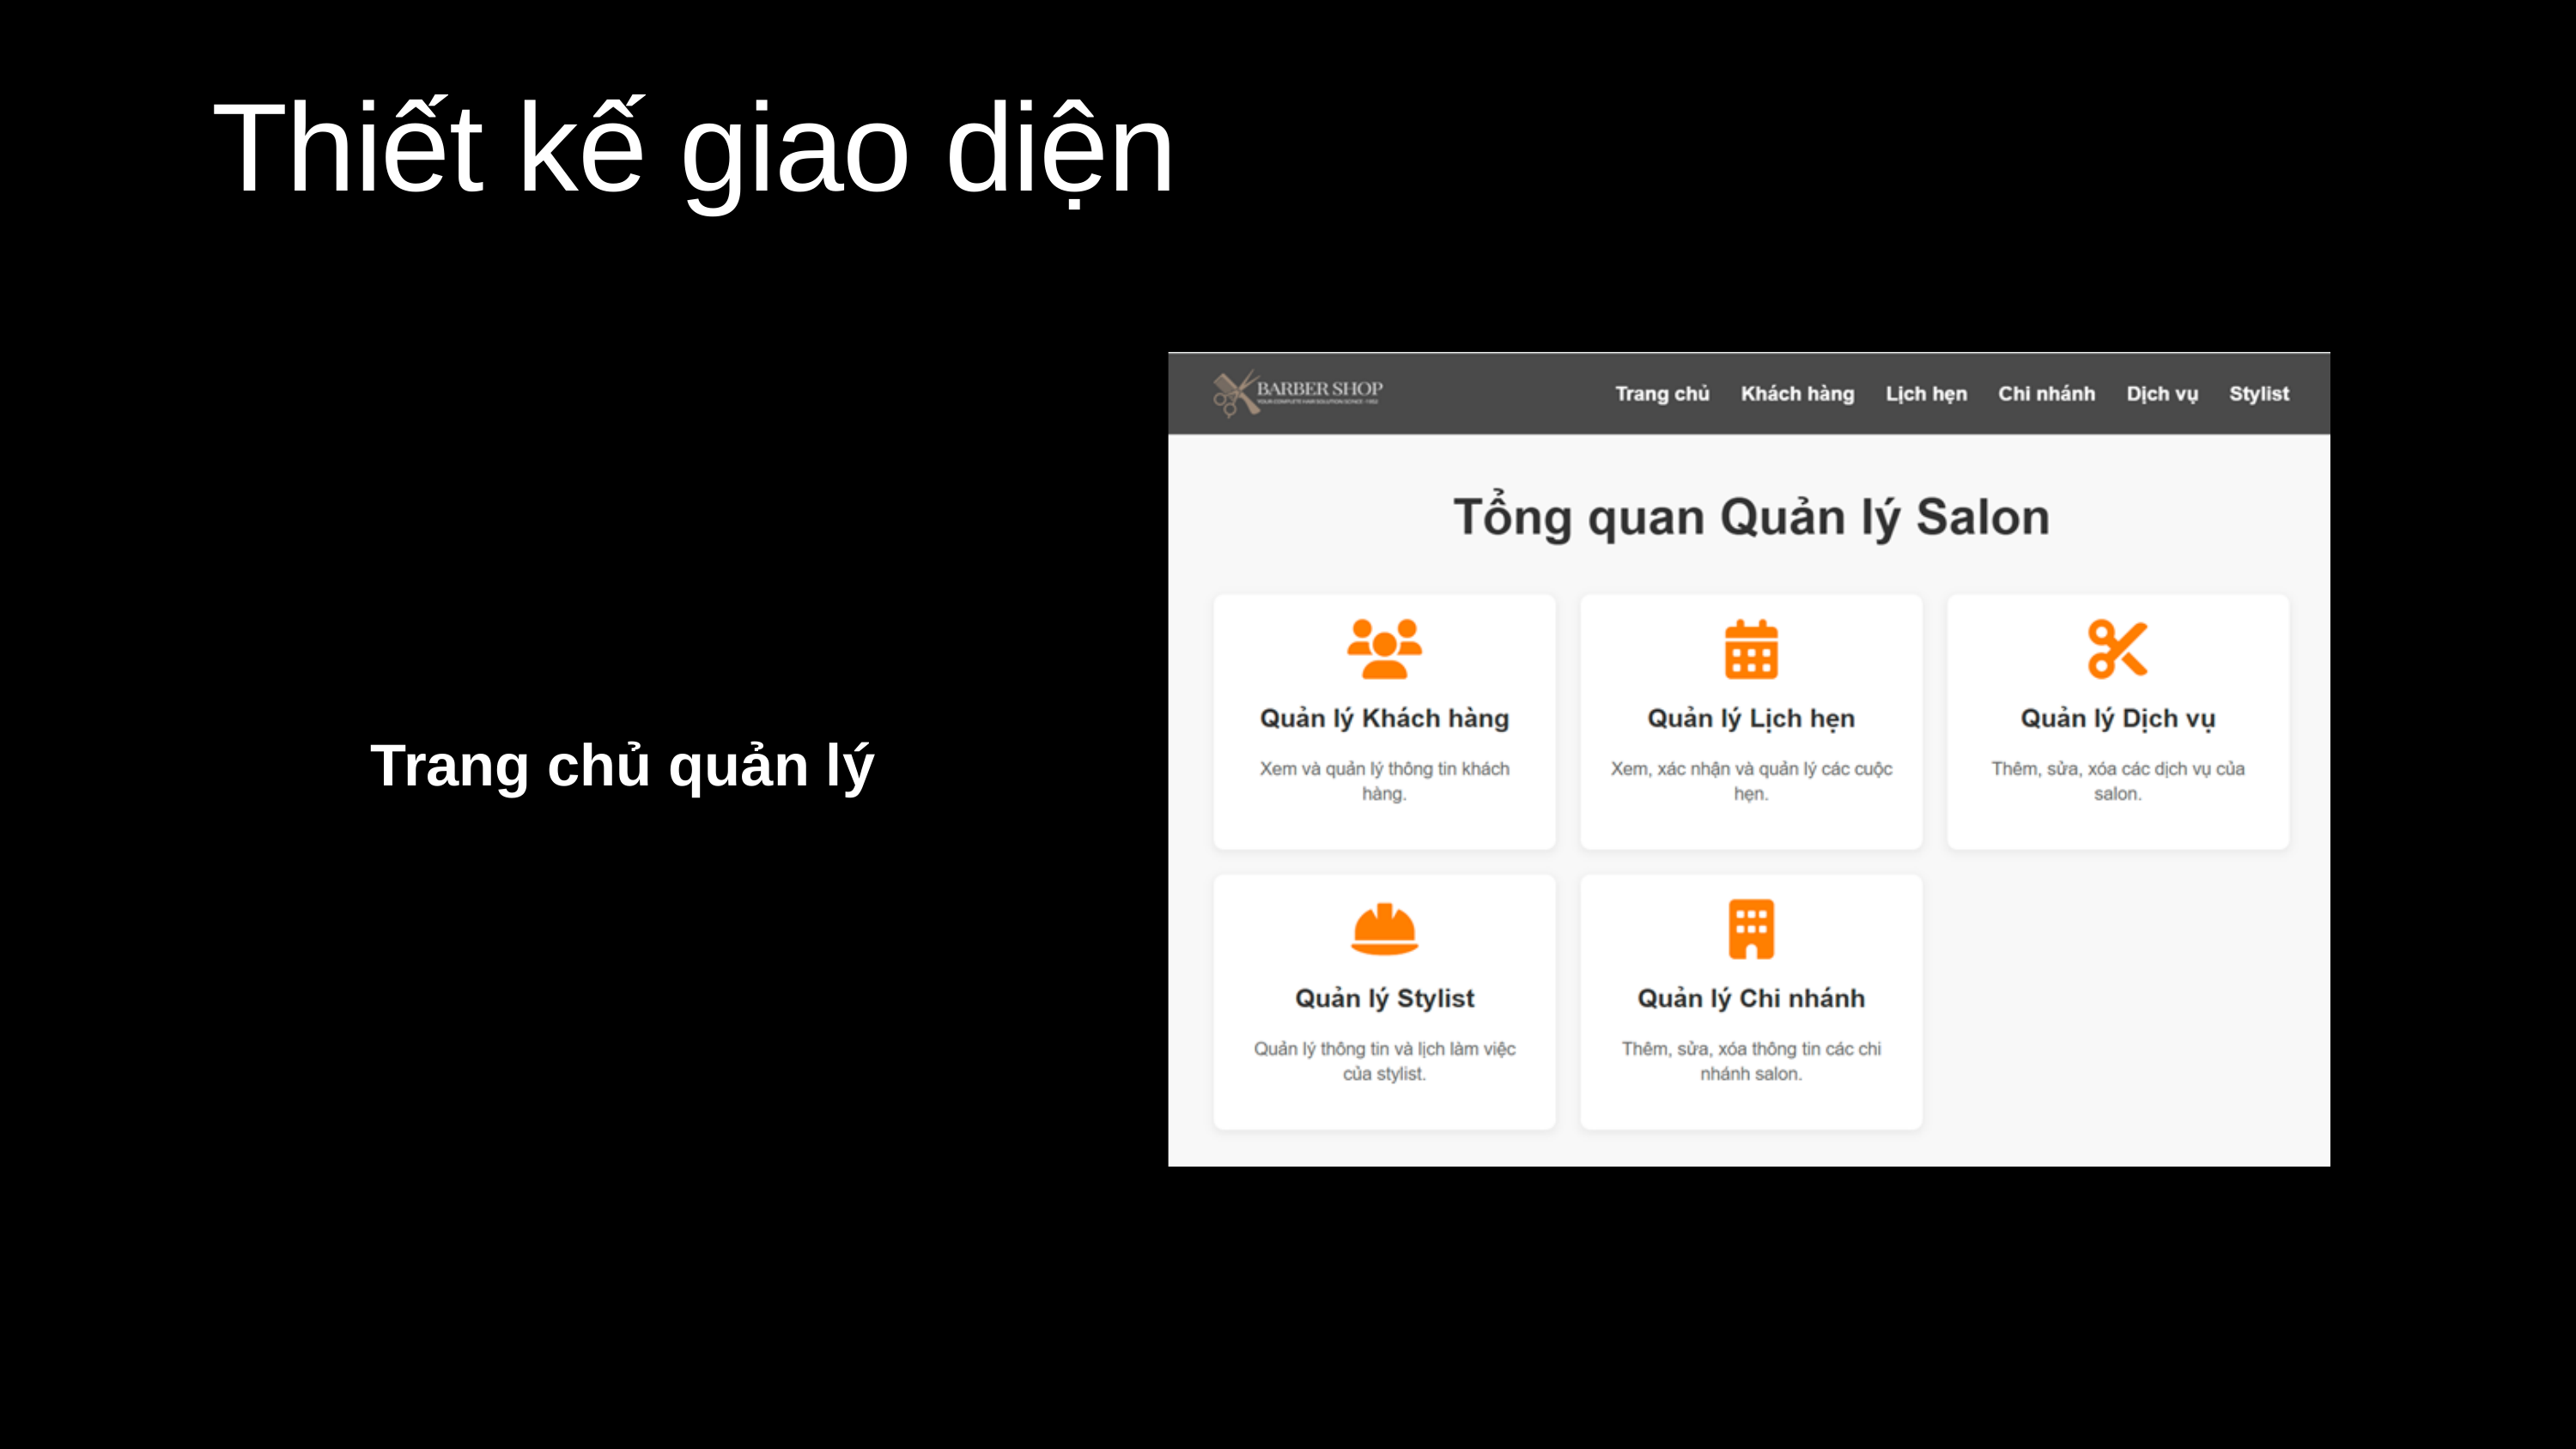

Thiết kế giao diện

Trang chủ quản lý